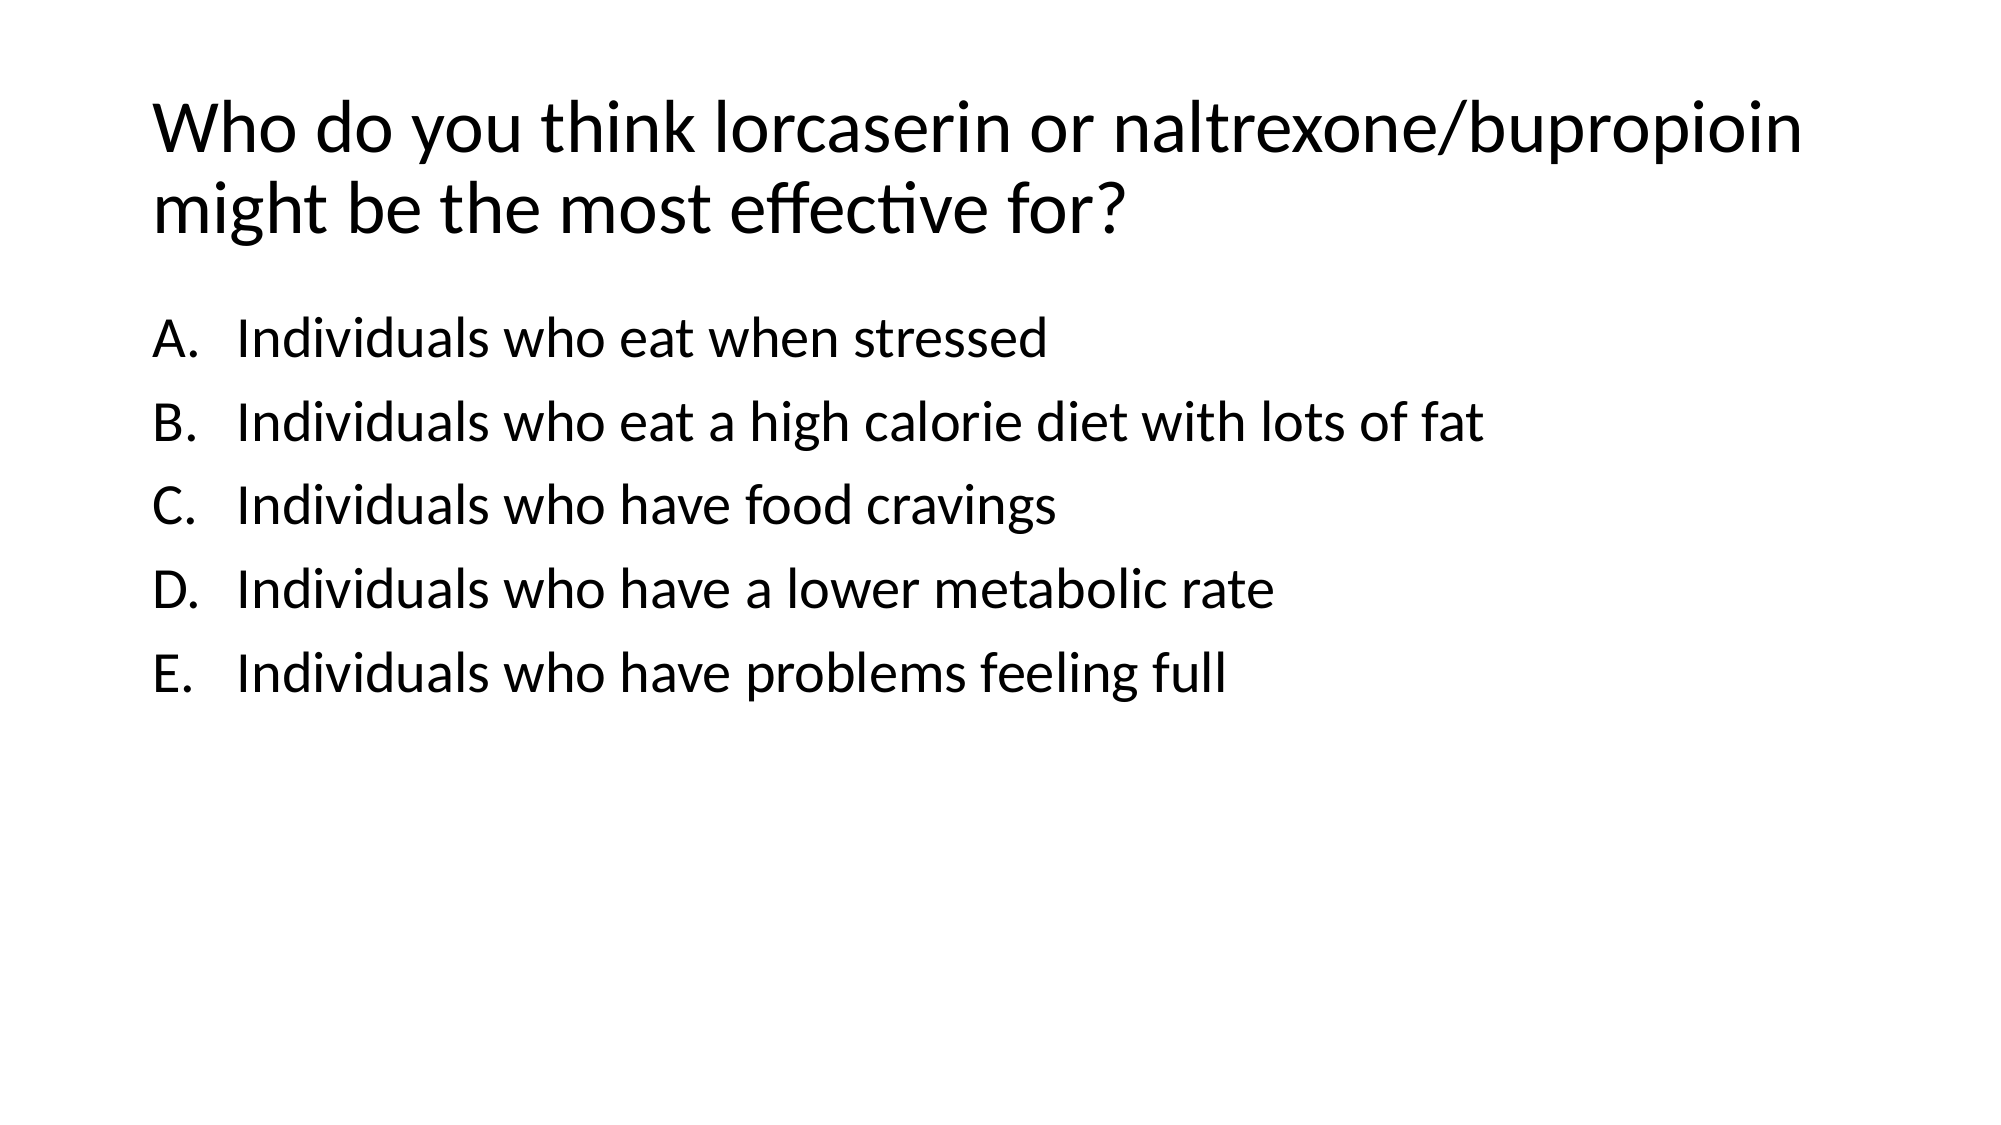

# Who do you think lorcaserin or naltrexone/bupropioin might be the most effective for?
Individuals who eat when stressed
Individuals who eat a high calorie diet with lots of fat
Individuals who have food cravings
Individuals who have a lower metabolic rate
Individuals who have problems feeling full